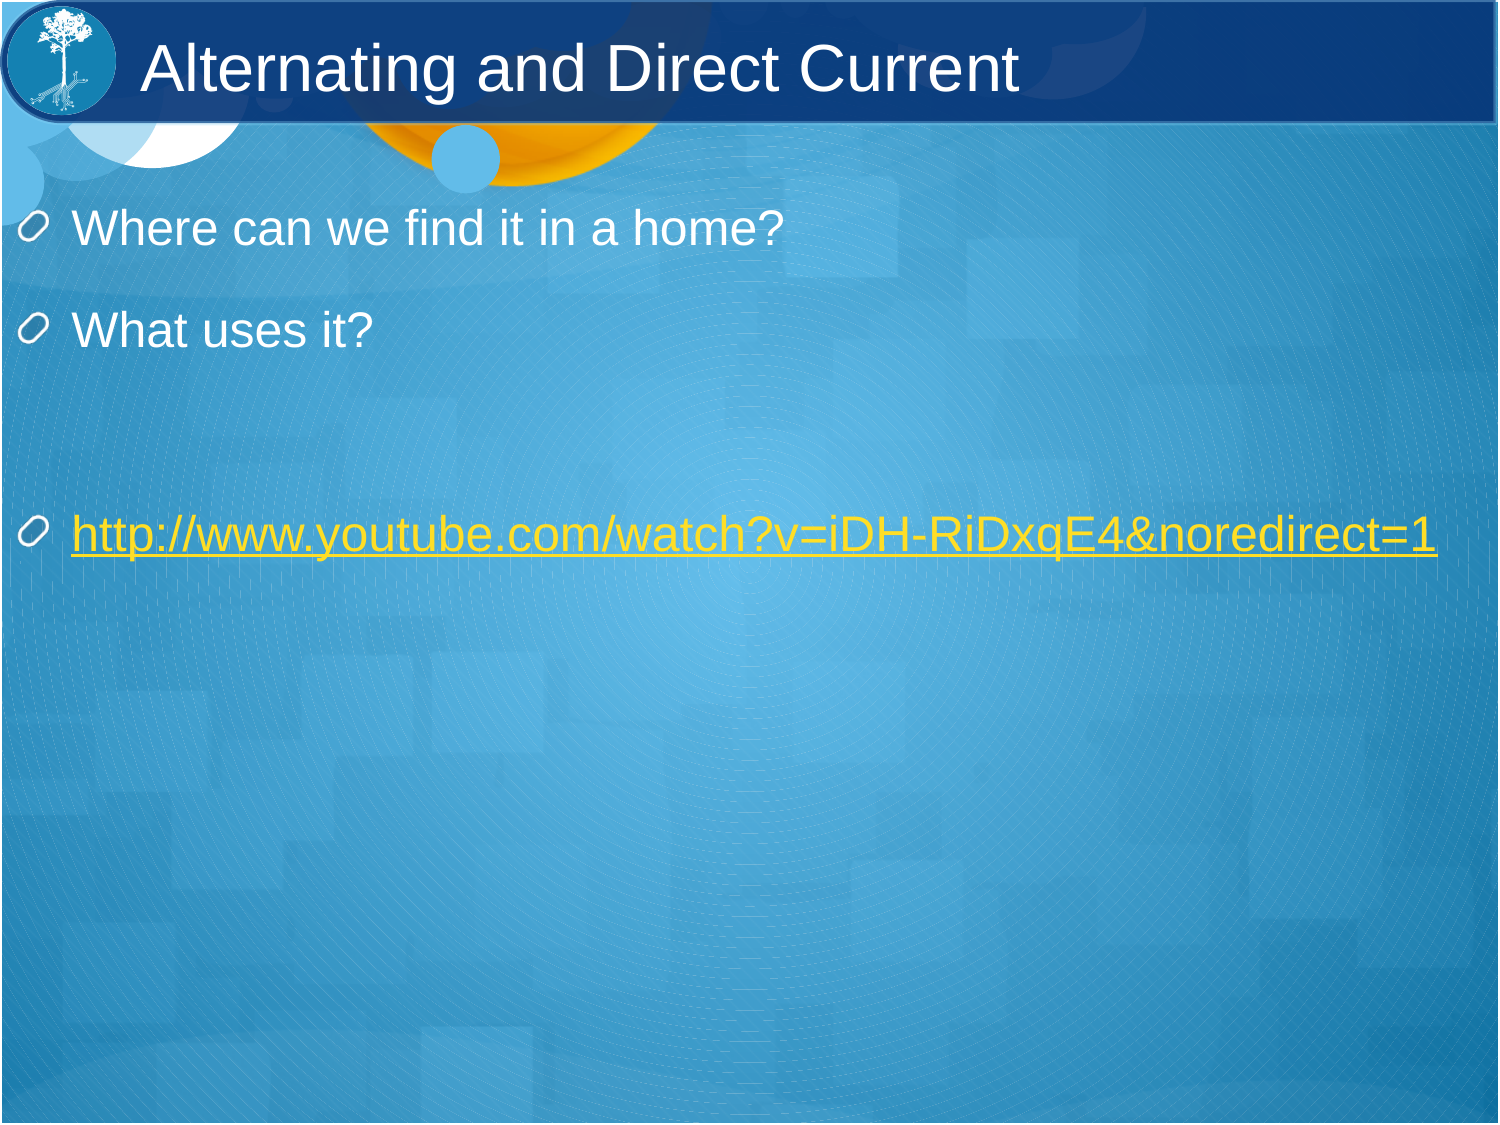

# Alternating and Direct Current
Where can we find it in a home?
What uses it?

http://www.youtube.com/watch?v=iDH-RiDxqE4&noredirect=1